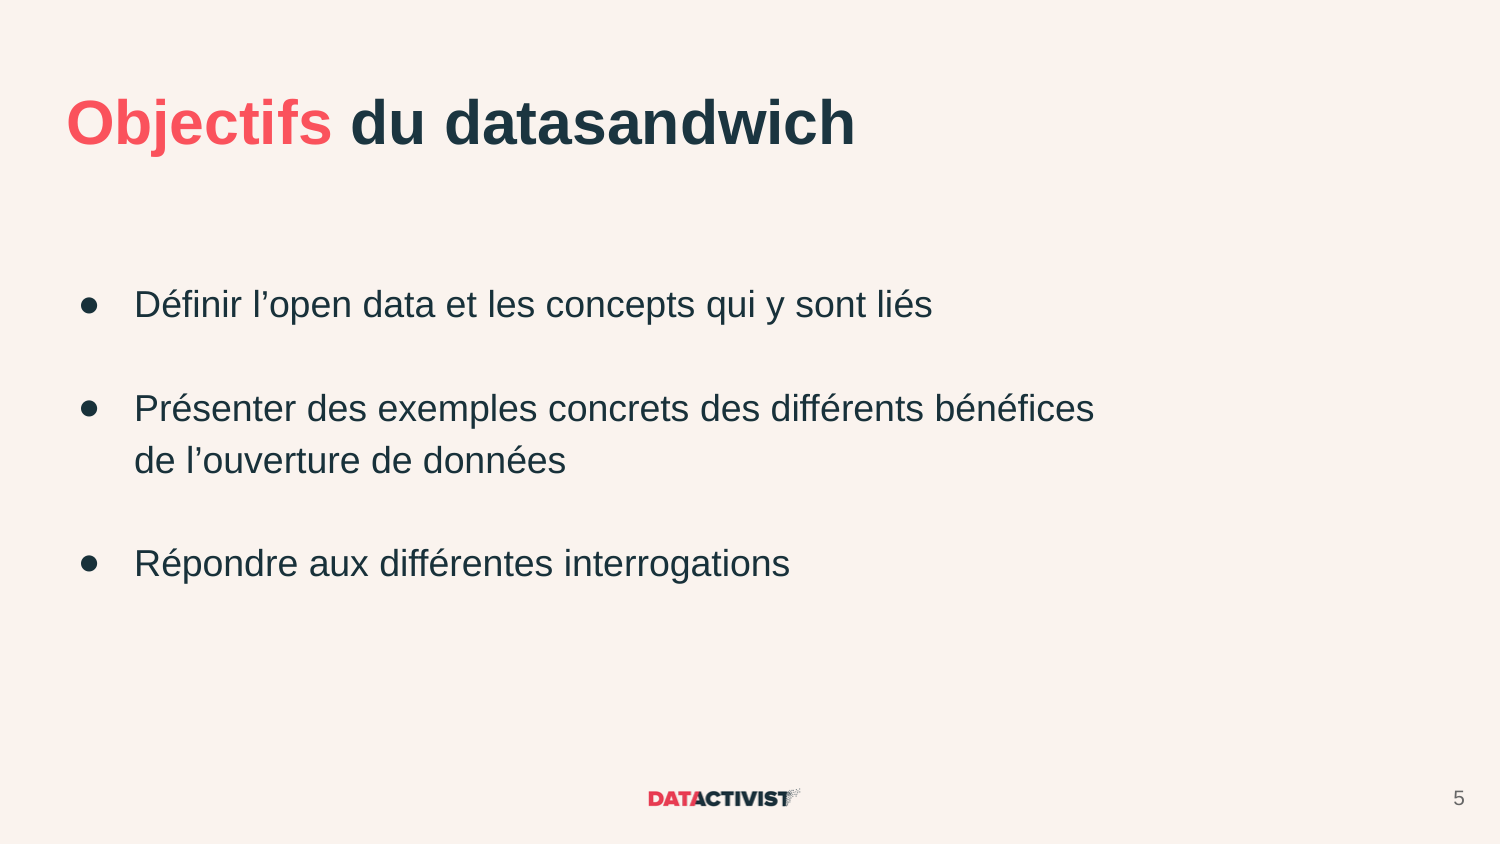

# Objectifs du datasandwich

Définir l’open data et les concepts qui y sont liés
Présenter des exemples concrets des différents bénéfices de l’ouverture de données
Répondre aux différentes interrogations

5